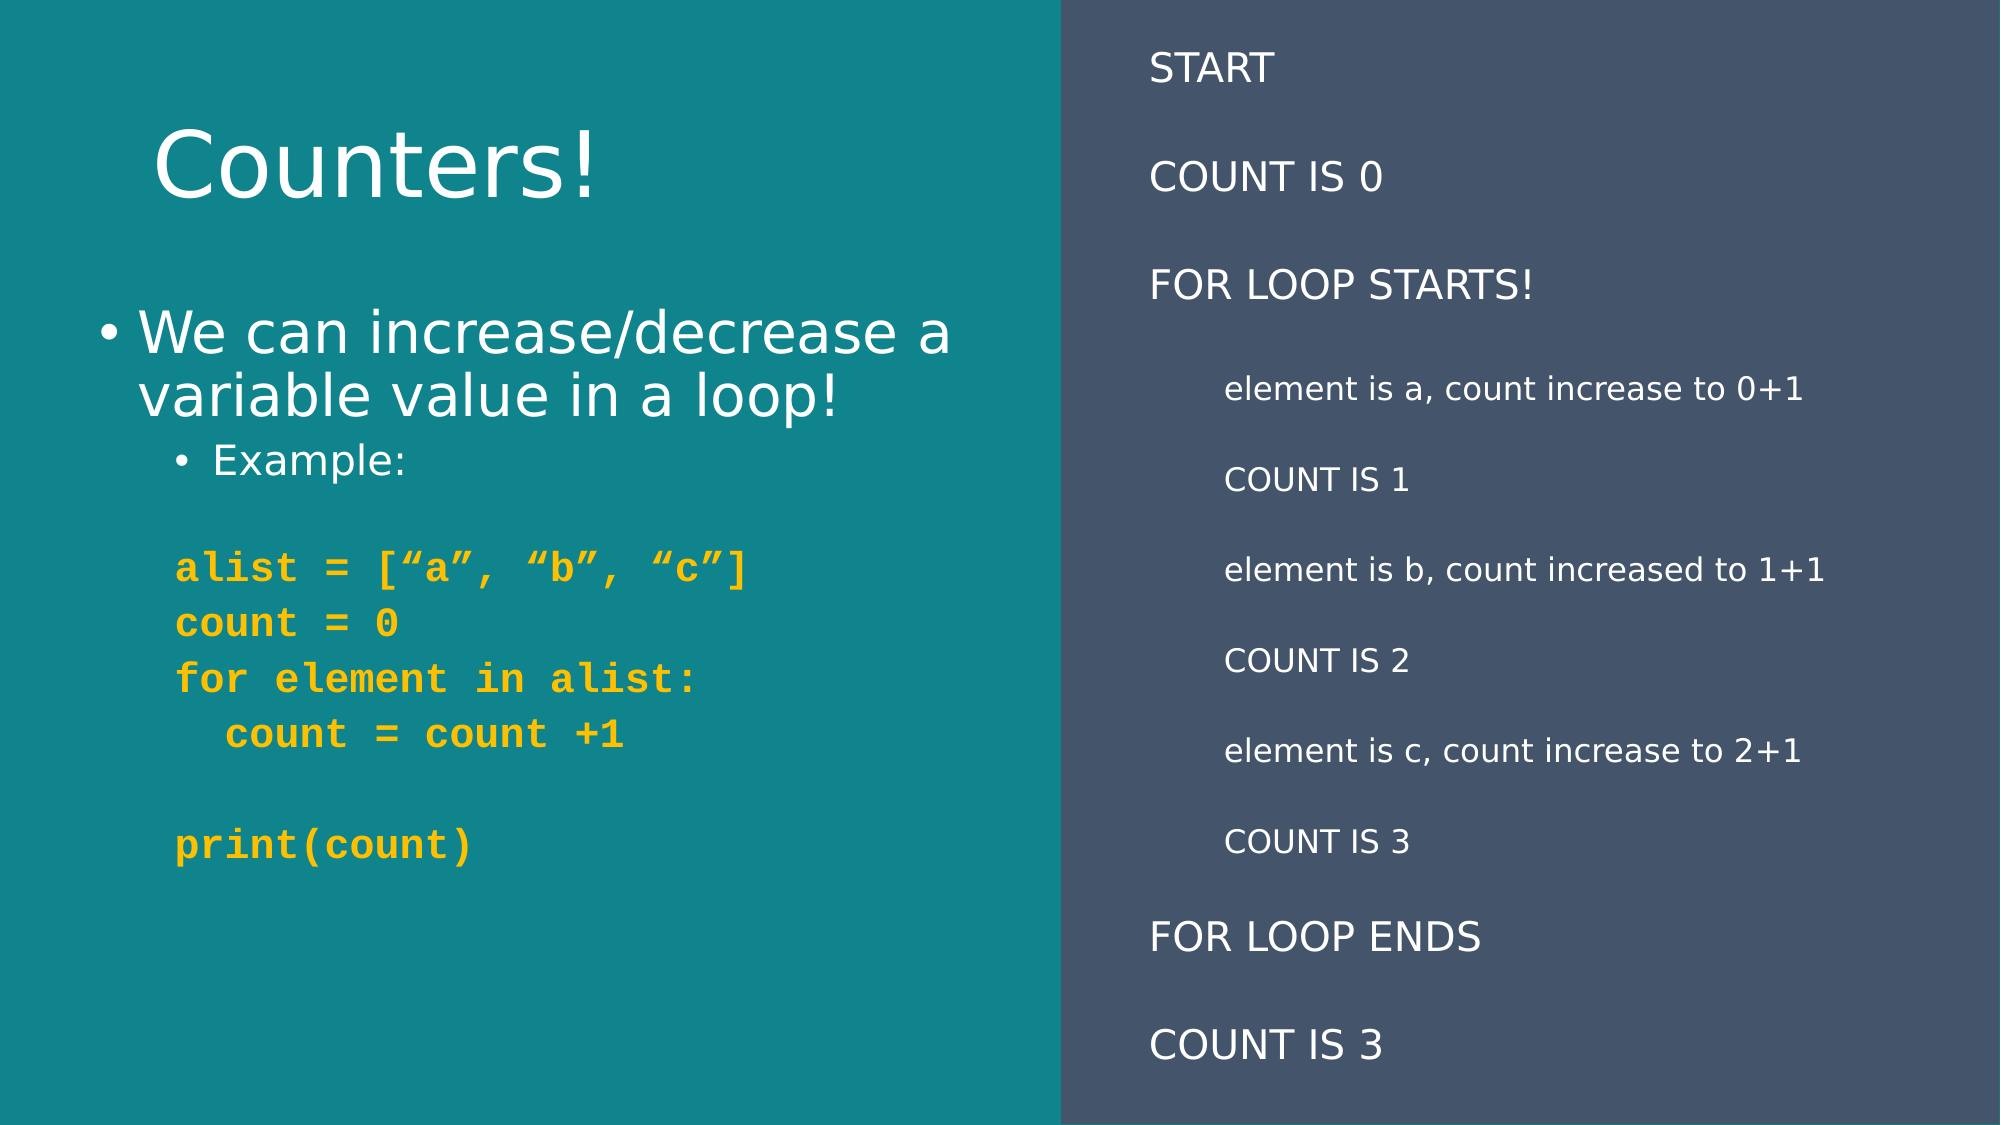

START

COUNT IS 0

FOR LOOP STARTS!

element is a, count increase to 0+1

COUNT IS 1

element is b, count increased to 1+1

COUNT IS 2

element is c, count increase to 2+1

COUNT IS 3

FOR LOOP ENDS

COUNT IS 3
# Counters!
We can increase/decrease a variable value in a loop!
Example:

alist = [“a”, “b”, “c”]
count = 0
for element in alist:
  count = count +1

print(count)